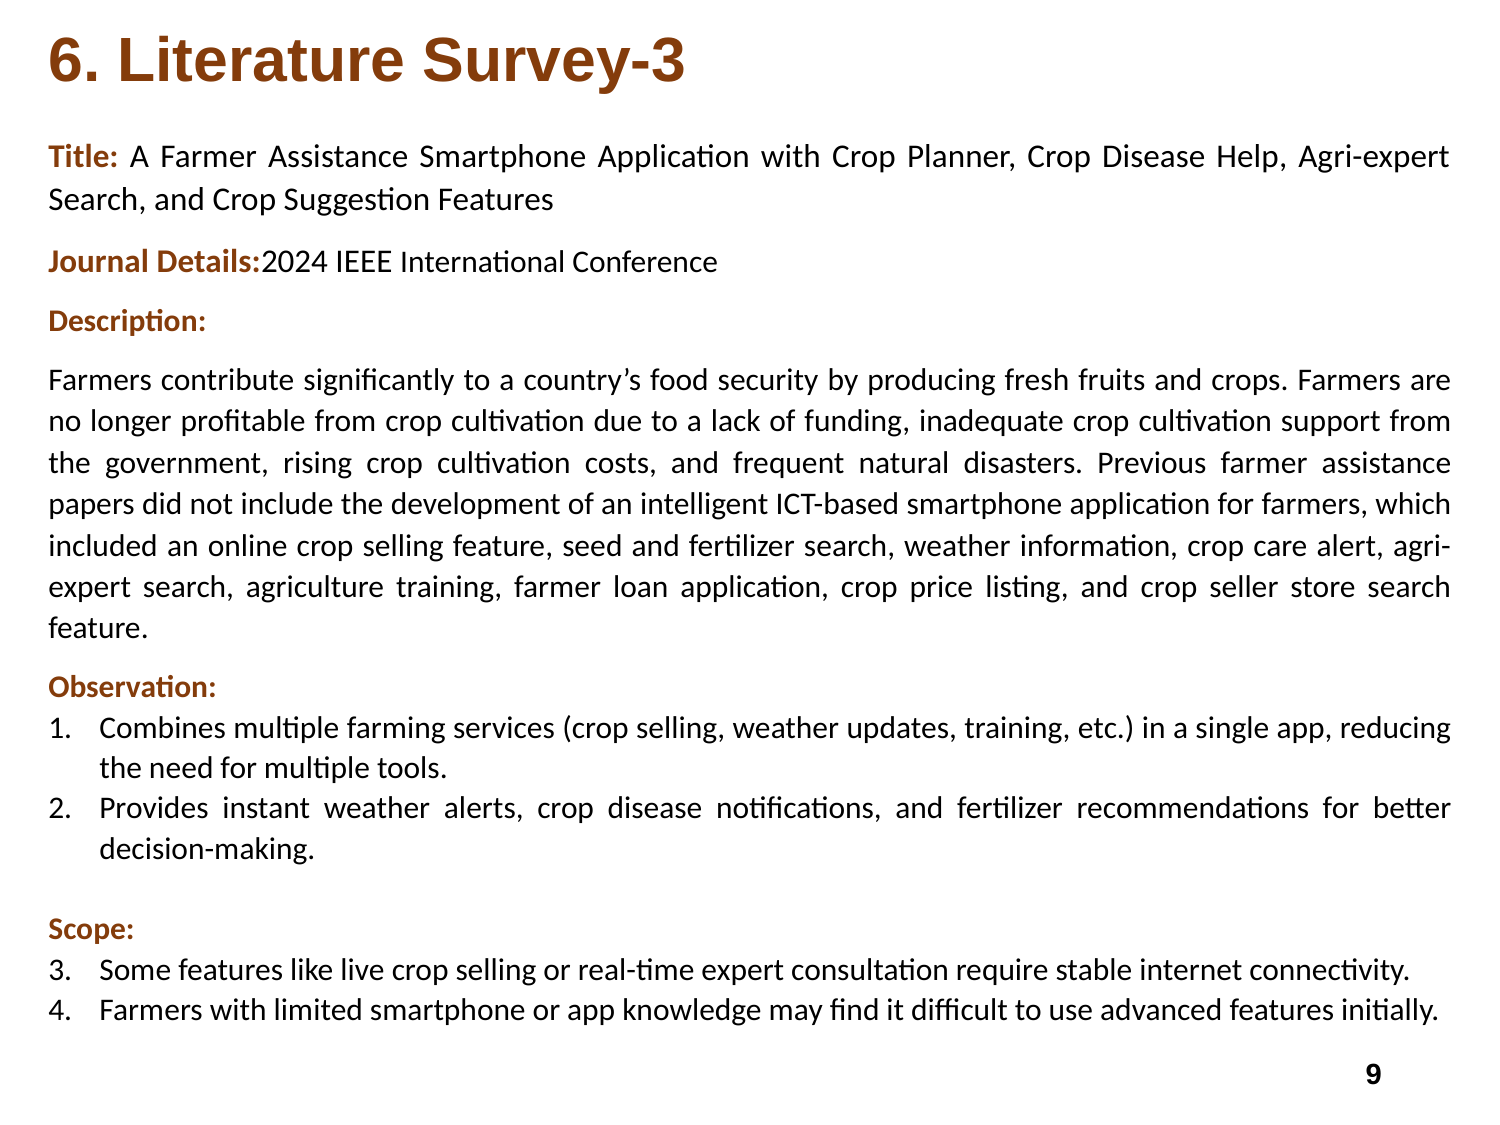

# 6. Literature Survey-3
Title: A Farmer Assistance Smartphone Application with Crop Planner, Crop Disease Help, Agri-expert Search, and Crop Suggestion Features
Journal Details:2024 IEEE International Conference
Description:
Farmers contribute significantly to a country’s food security by producing fresh fruits and crops. Farmers are no longer profitable from crop cultivation due to a lack of funding, inadequate crop cultivation support from the government, rising crop cultivation costs, and frequent natural disasters. Previous farmer assistance papers did not include the development of an intelligent ICT-based smartphone application for farmers, which included an online crop selling feature, seed and fertilizer search, weather information, crop care alert, agri-expert search, agriculture training, farmer loan application, crop price listing, and crop seller store search feature.
Observation:
Combines multiple farming services (crop selling, weather updates, training, etc.) in a single app, reducing the need for multiple tools.
Provides instant weather alerts, crop disease notifications, and fertilizer recommendations for better decision-making.

Scope:
Some features like live crop selling or real-time expert consultation require stable internet connectivity.
Farmers with limited smartphone or app knowledge may find it difficult to use advanced features initially.

9